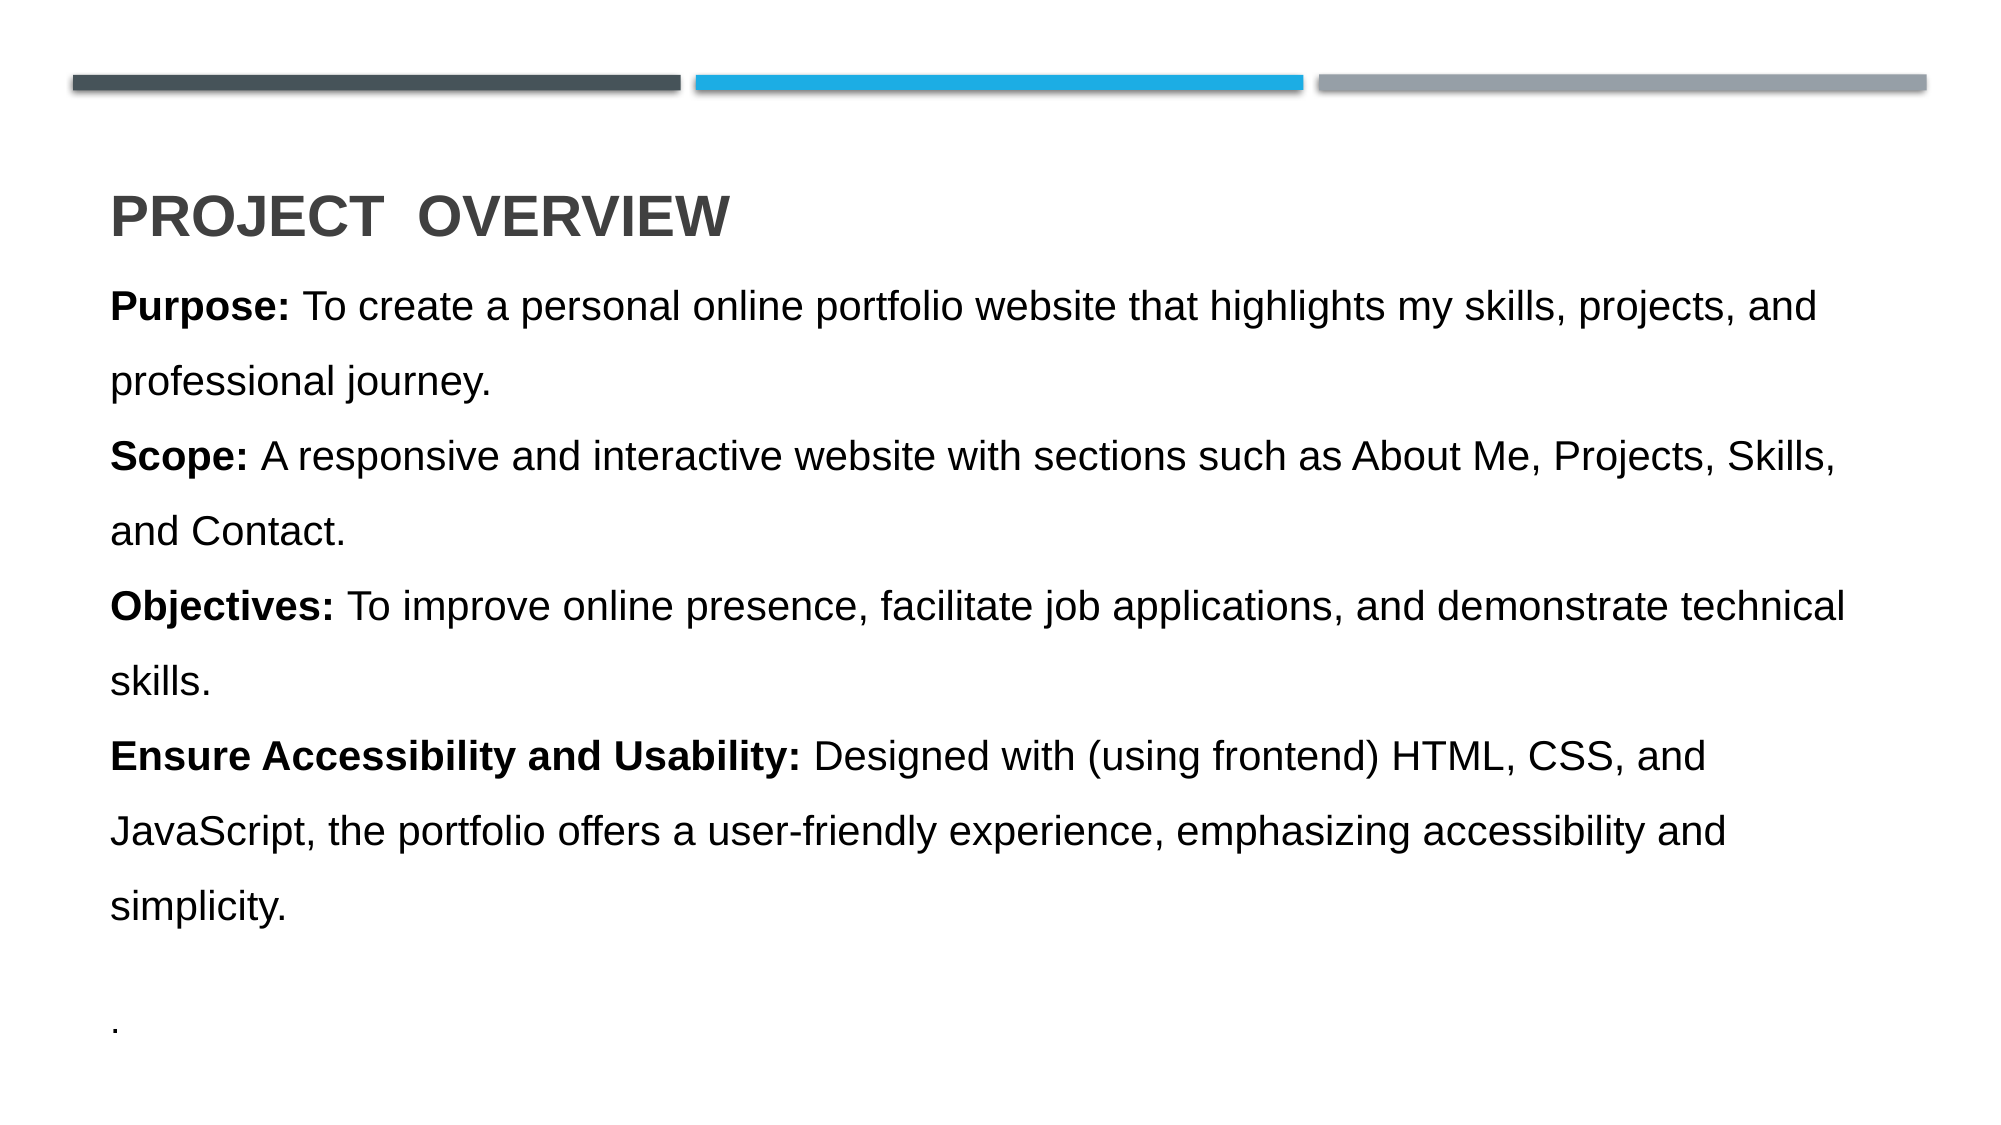

# PROJECT  OVERVIEW
Purpose: To create a personal online portfolio website that highlights my skills, projects, and professional journey.
Scope: A responsive and interactive website with sections such as About Me, Projects, Skills, and Contact.
Objectives: To improve online presence, facilitate job applications, and demonstrate technical skills.
Ensure Accessibility and Usability: Designed with (using frontend) HTML, CSS, and JavaScript, the portfolio offers a user-friendly experience, emphasizing accessibility and simplicity.

.